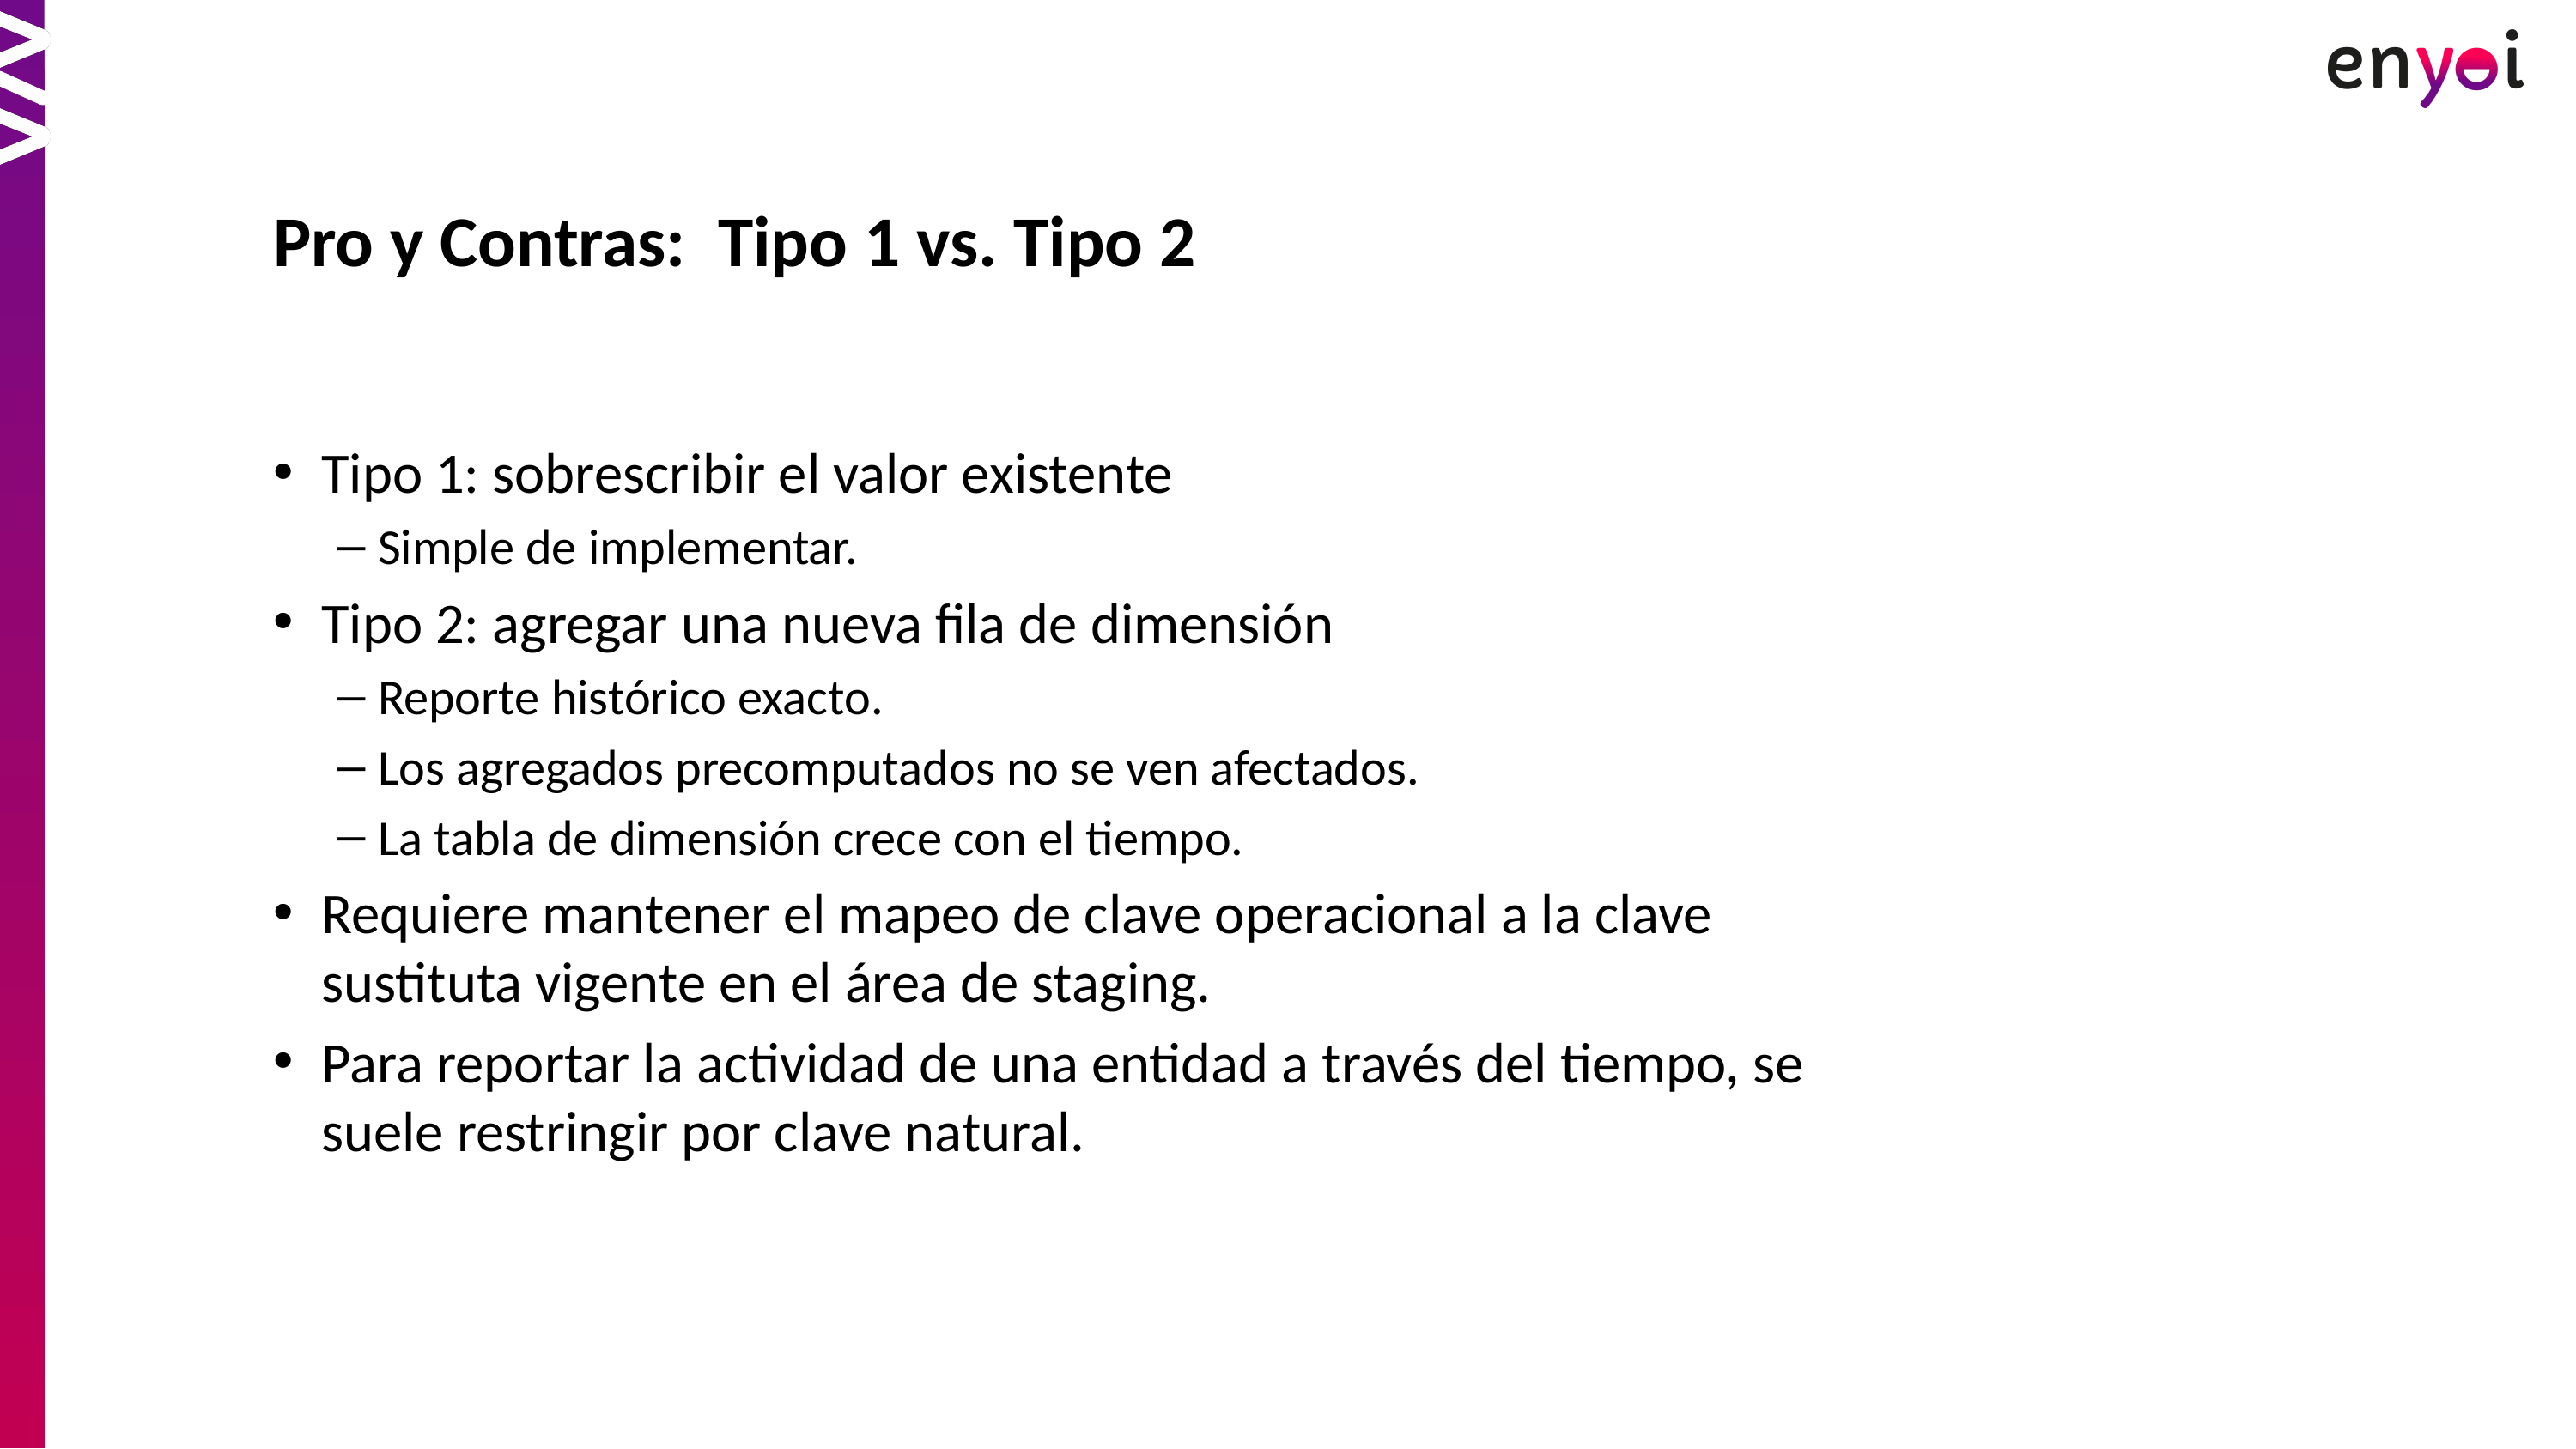

Pro y Contras:  Tipo 1 vs. Tipo 2
Tipo 1: sobrescribir el valor existente
Simple de implementar.
Tipo 2: agregar una nueva fila de dimensión
Reporte histórico exacto.
Los agregados precomputados no se ven afectados.
La tabla de dimensión crece con el tiempo.
Requiere mantener el mapeo de clave operacional a la clave sustituta vigente en el área de staging.
Para reportar la actividad de una entidad a través del tiempo, se suele restringir por clave natural.